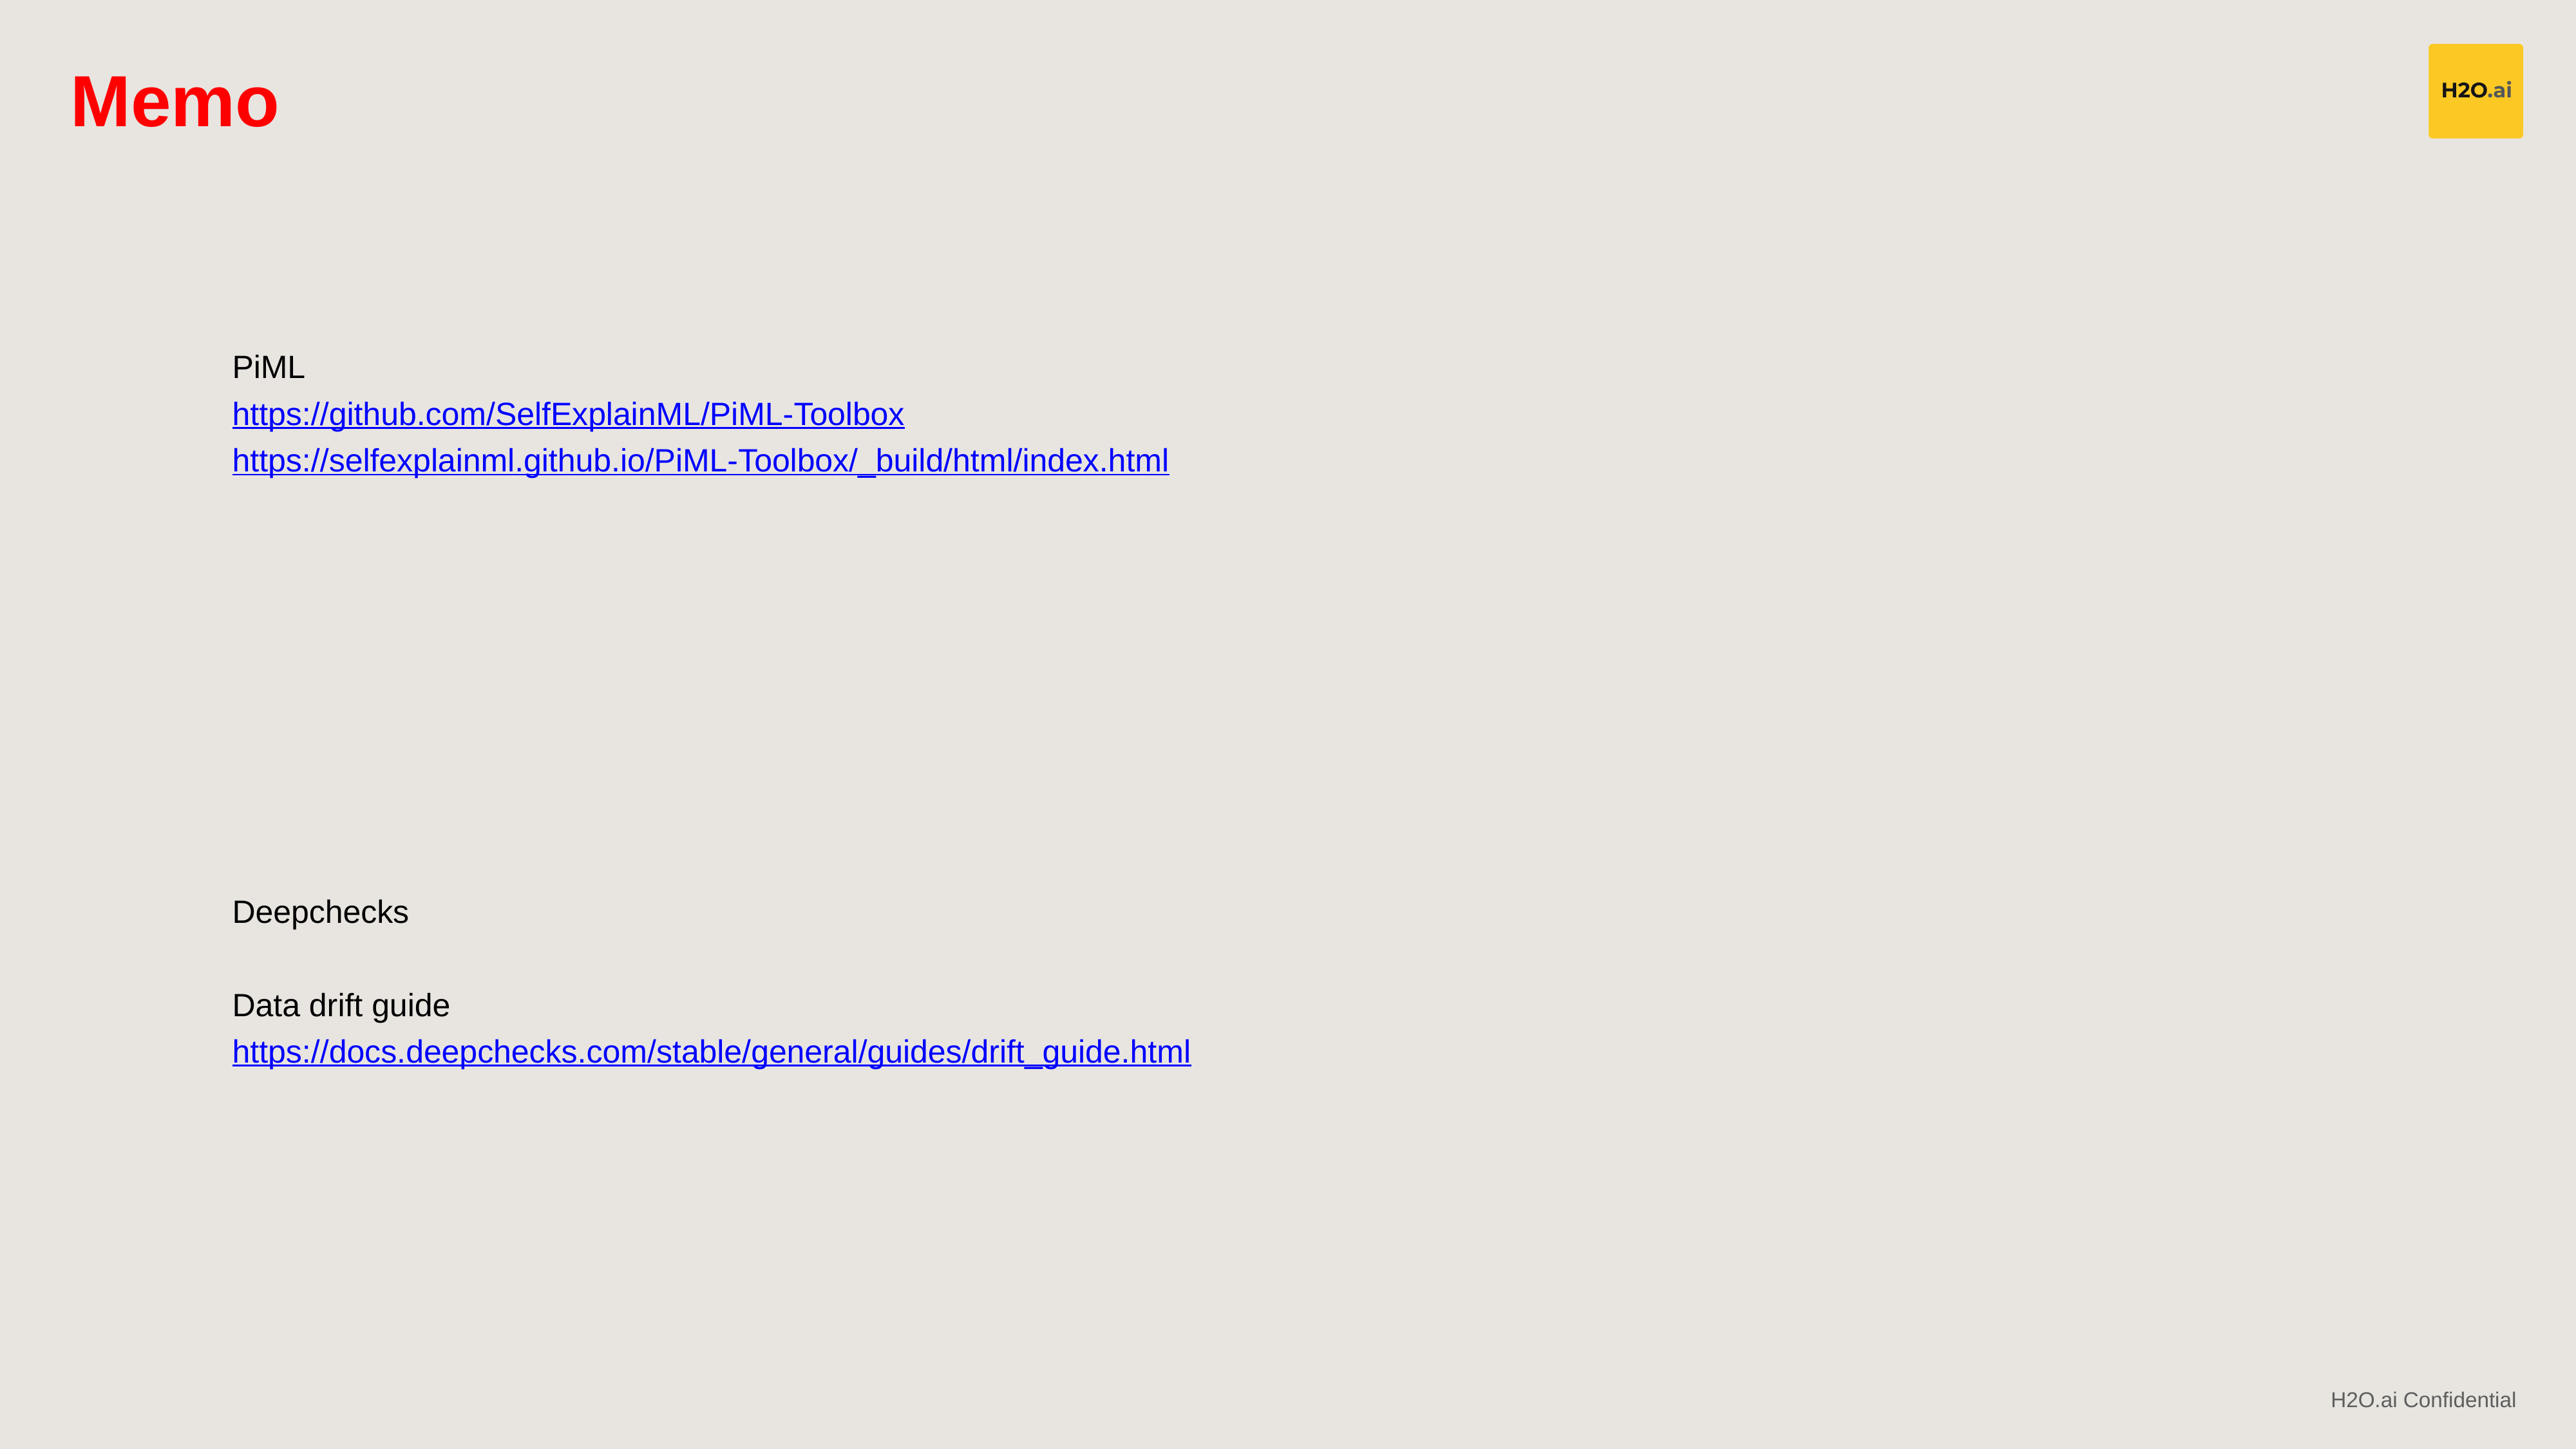

Memo

PiML
https://github.com/SelfExplainML/PiML-Toolbox
https://selfexplainml.github.io/PiML-Toolbox/_build/html/index.html
Deepchecks

Data drift guide
https://docs.deepchecks.com/stable/general/guides/drift_guide.html